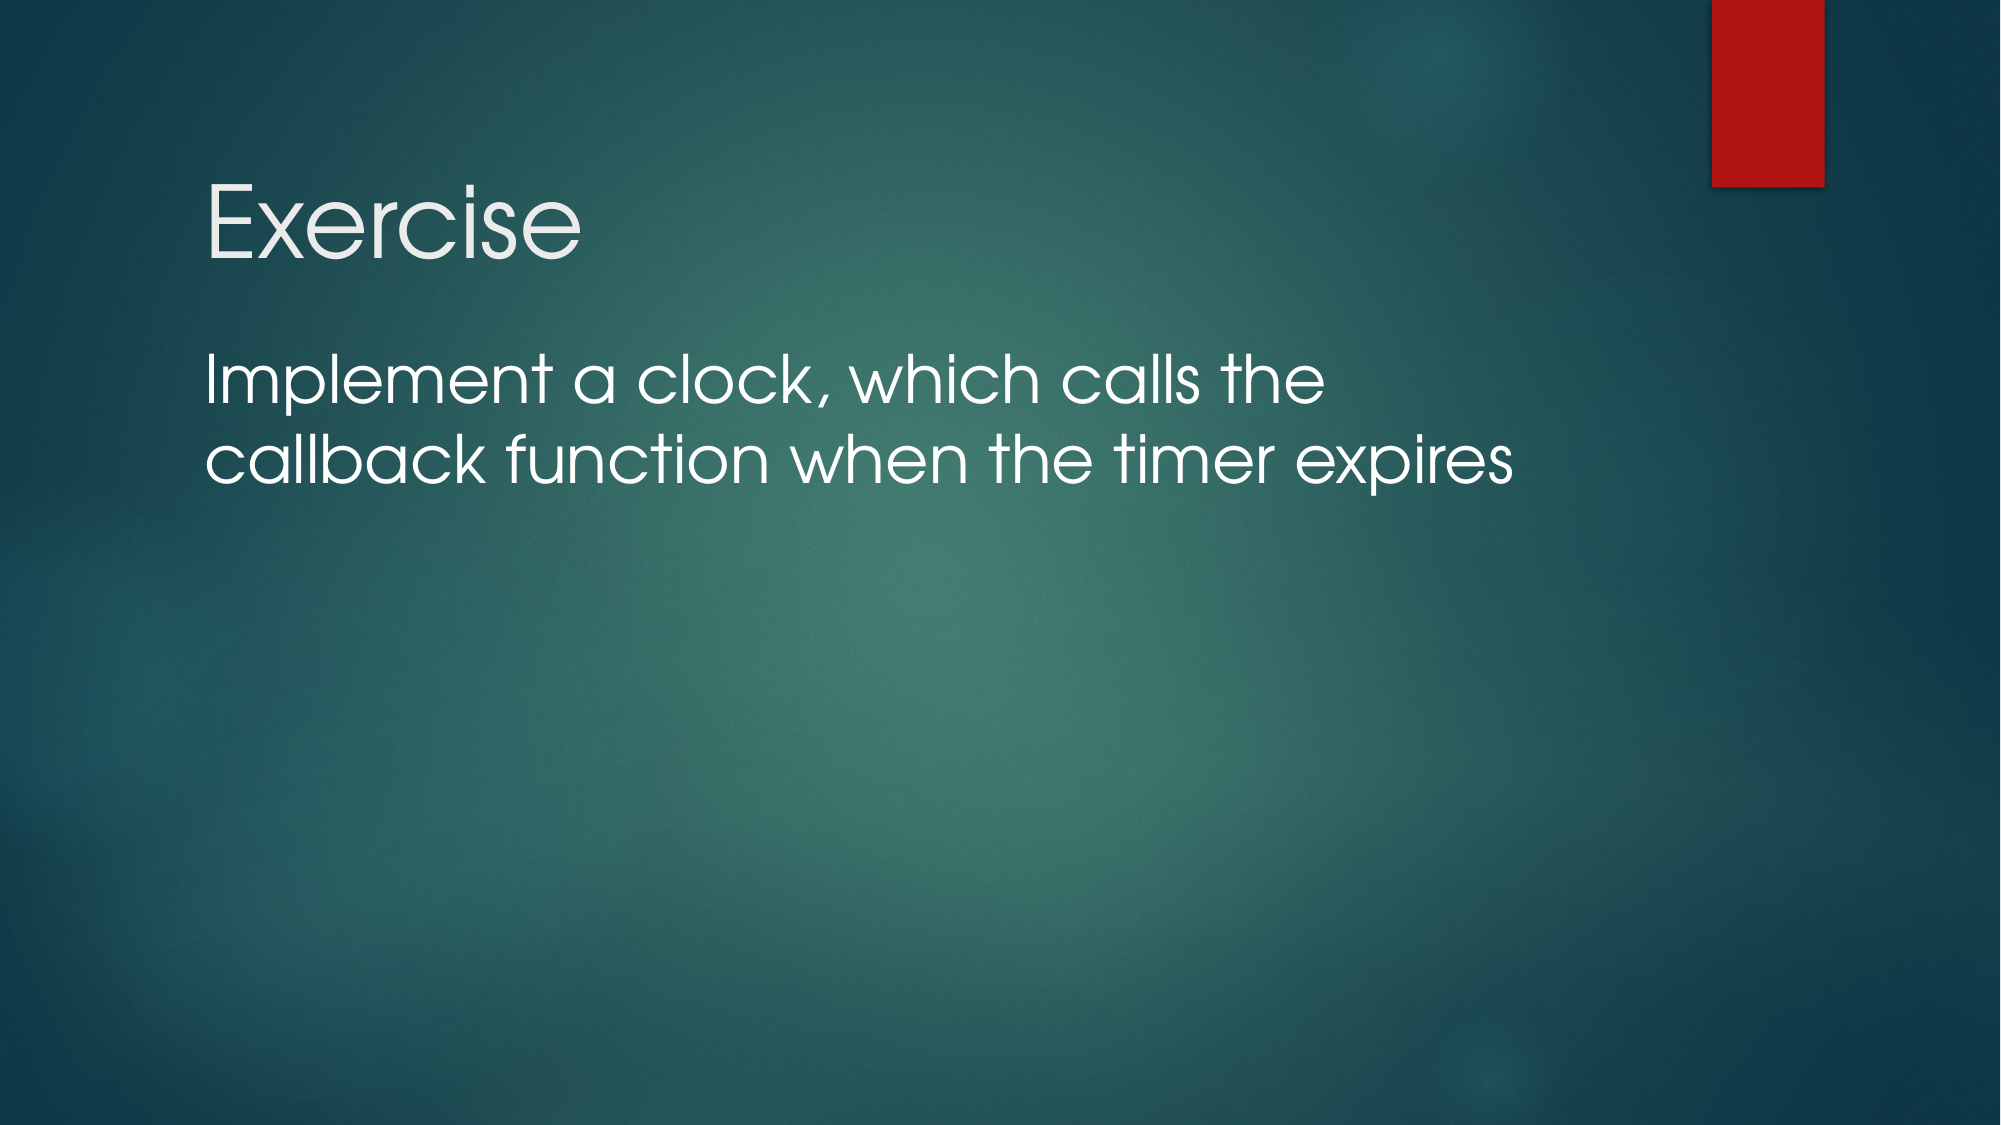

# Exercise
Implement a clock, which calls the callback function when the timer expires